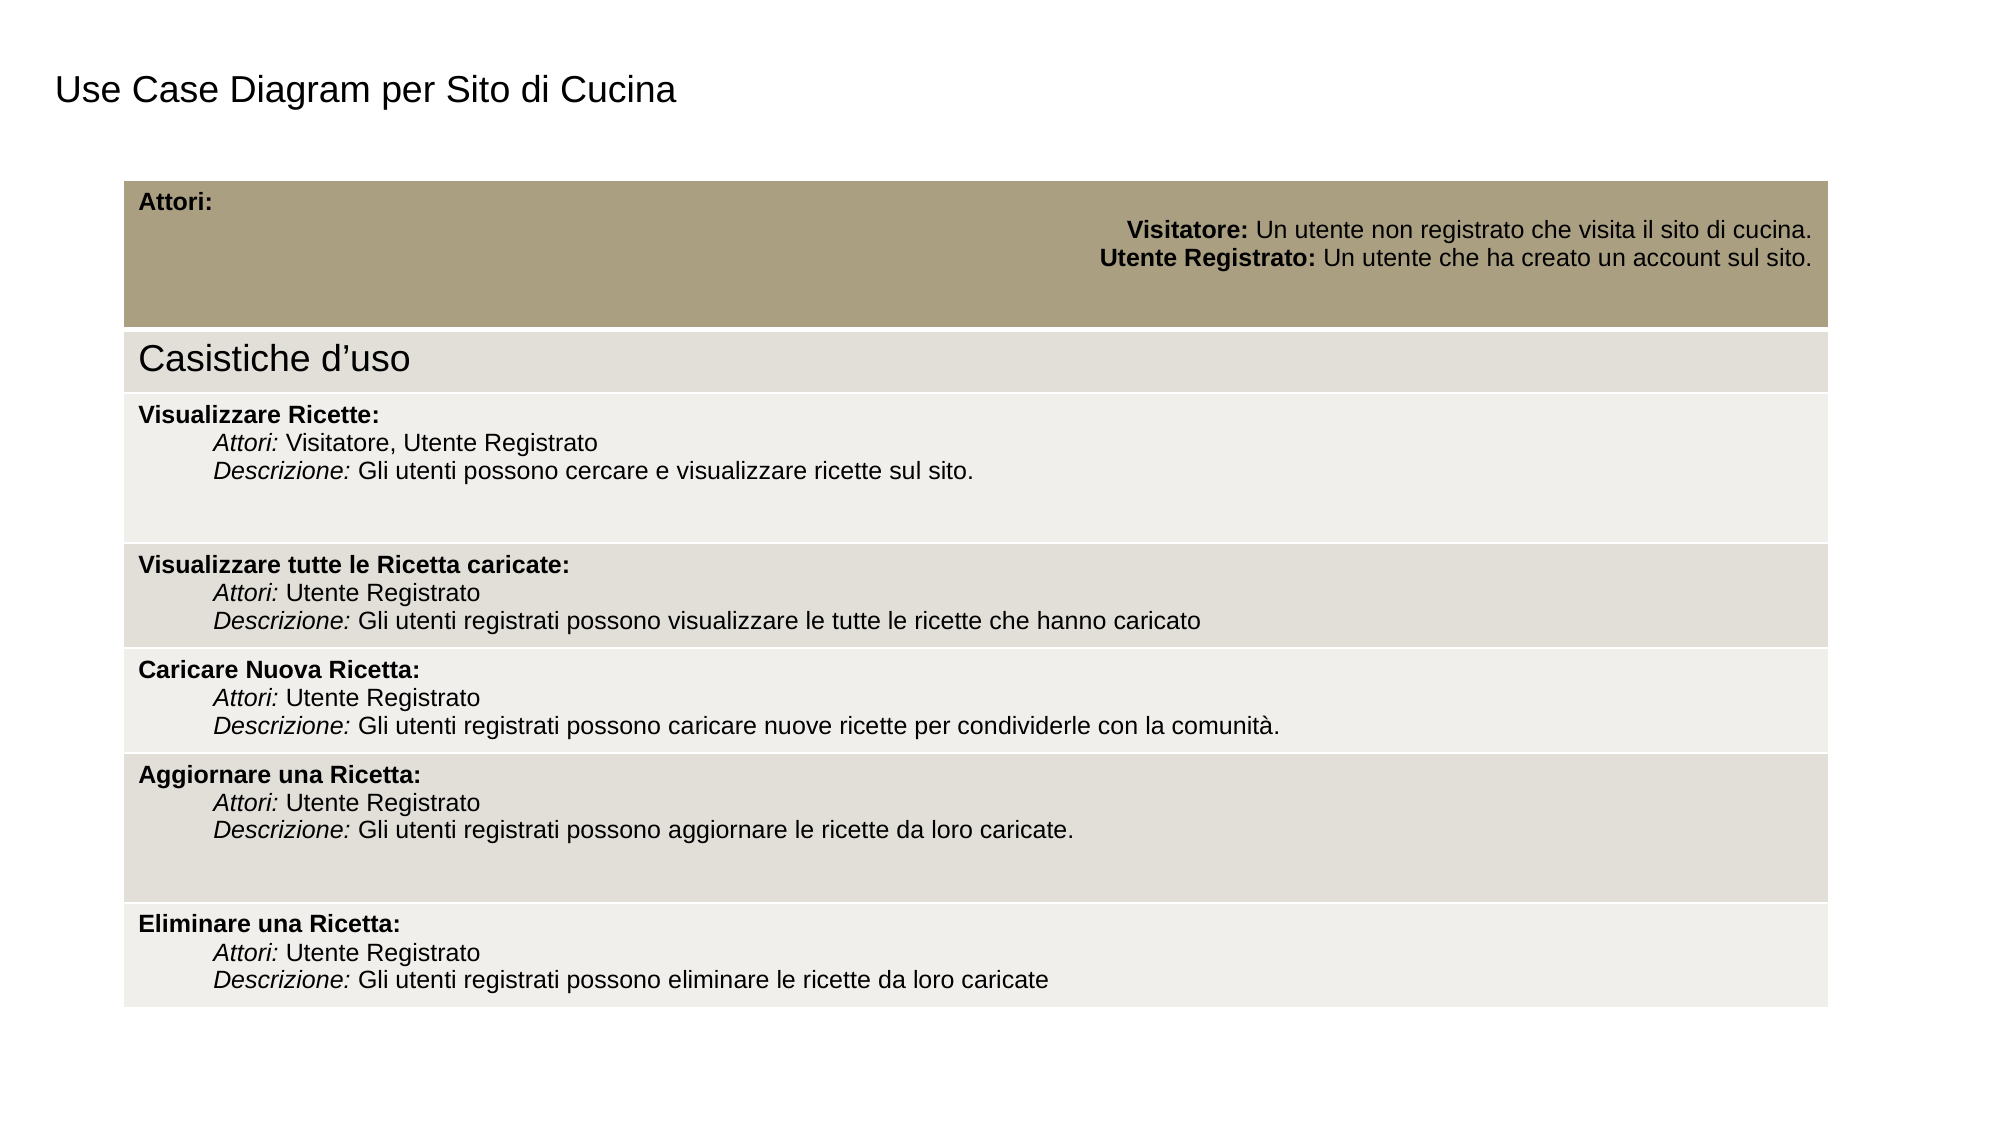

Use Case Diagram per Sito di Cucina
| Attori: Visitatore: Un utente non registrato che visita il sito di cucina. Utente Registrato: Un utente che ha creato un account sul sito. |
| --- |
| Casistiche d’uso |
| Visualizzare Ricette: Attori: Visitatore, Utente Registrato Descrizione: Gli utenti possono cercare e visualizzare ricette sul sito. |
| Visualizzare tutte le Ricetta caricate: Attori: Utente Registrato Descrizione: Gli utenti registrati possono visualizzare le tutte le ricette che hanno caricato |
| Caricare Nuova Ricetta: Attori: Utente Registrato Descrizione: Gli utenti registrati possono caricare nuove ricette per condividerle con la comunità. |
| Aggiornare una Ricetta: Attori: Utente Registrato Descrizione: Gli utenti registrati possono aggiornare le ricette da loro caricate. |
| Eliminare una Ricetta: Attori: Utente Registrato Descrizione: Gli utenti registrati possono eliminare le ricette da loro caricate |